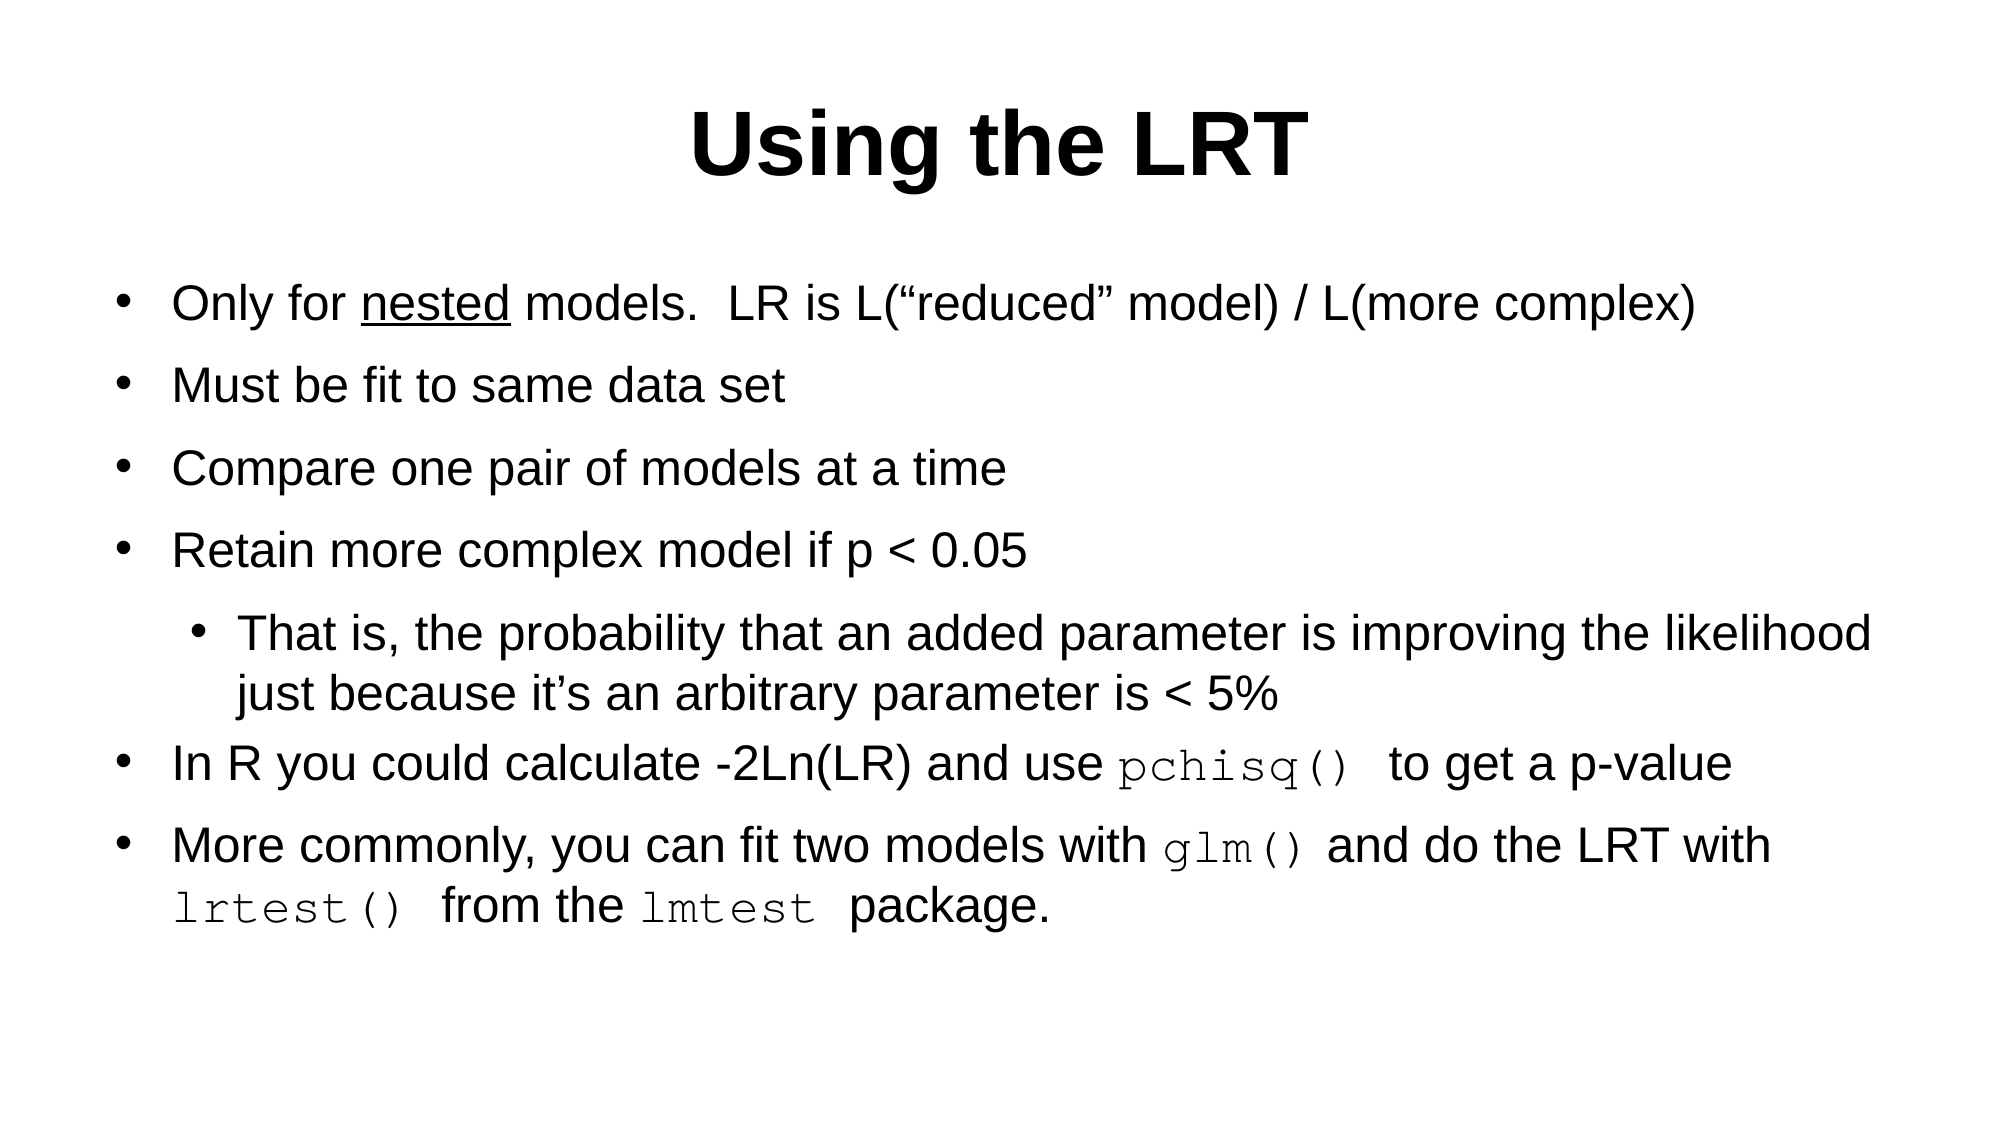

# Using the LRT
Only for nested models.  LR is L(“reduced” model) / L(more complex)
Must be fit to same data set
Compare one pair of models at a time
Retain more complex model if p < 0.05
That is, the probability that an added parameter is improving the likelihood just because it’s an arbitrary parameter is < 5%
In R you could calculate -2Ln(LR) and use pchisq() to get a p-value
More commonly, you can fit two models with glm() and do the LRT with lrtest() from the lmtest package.